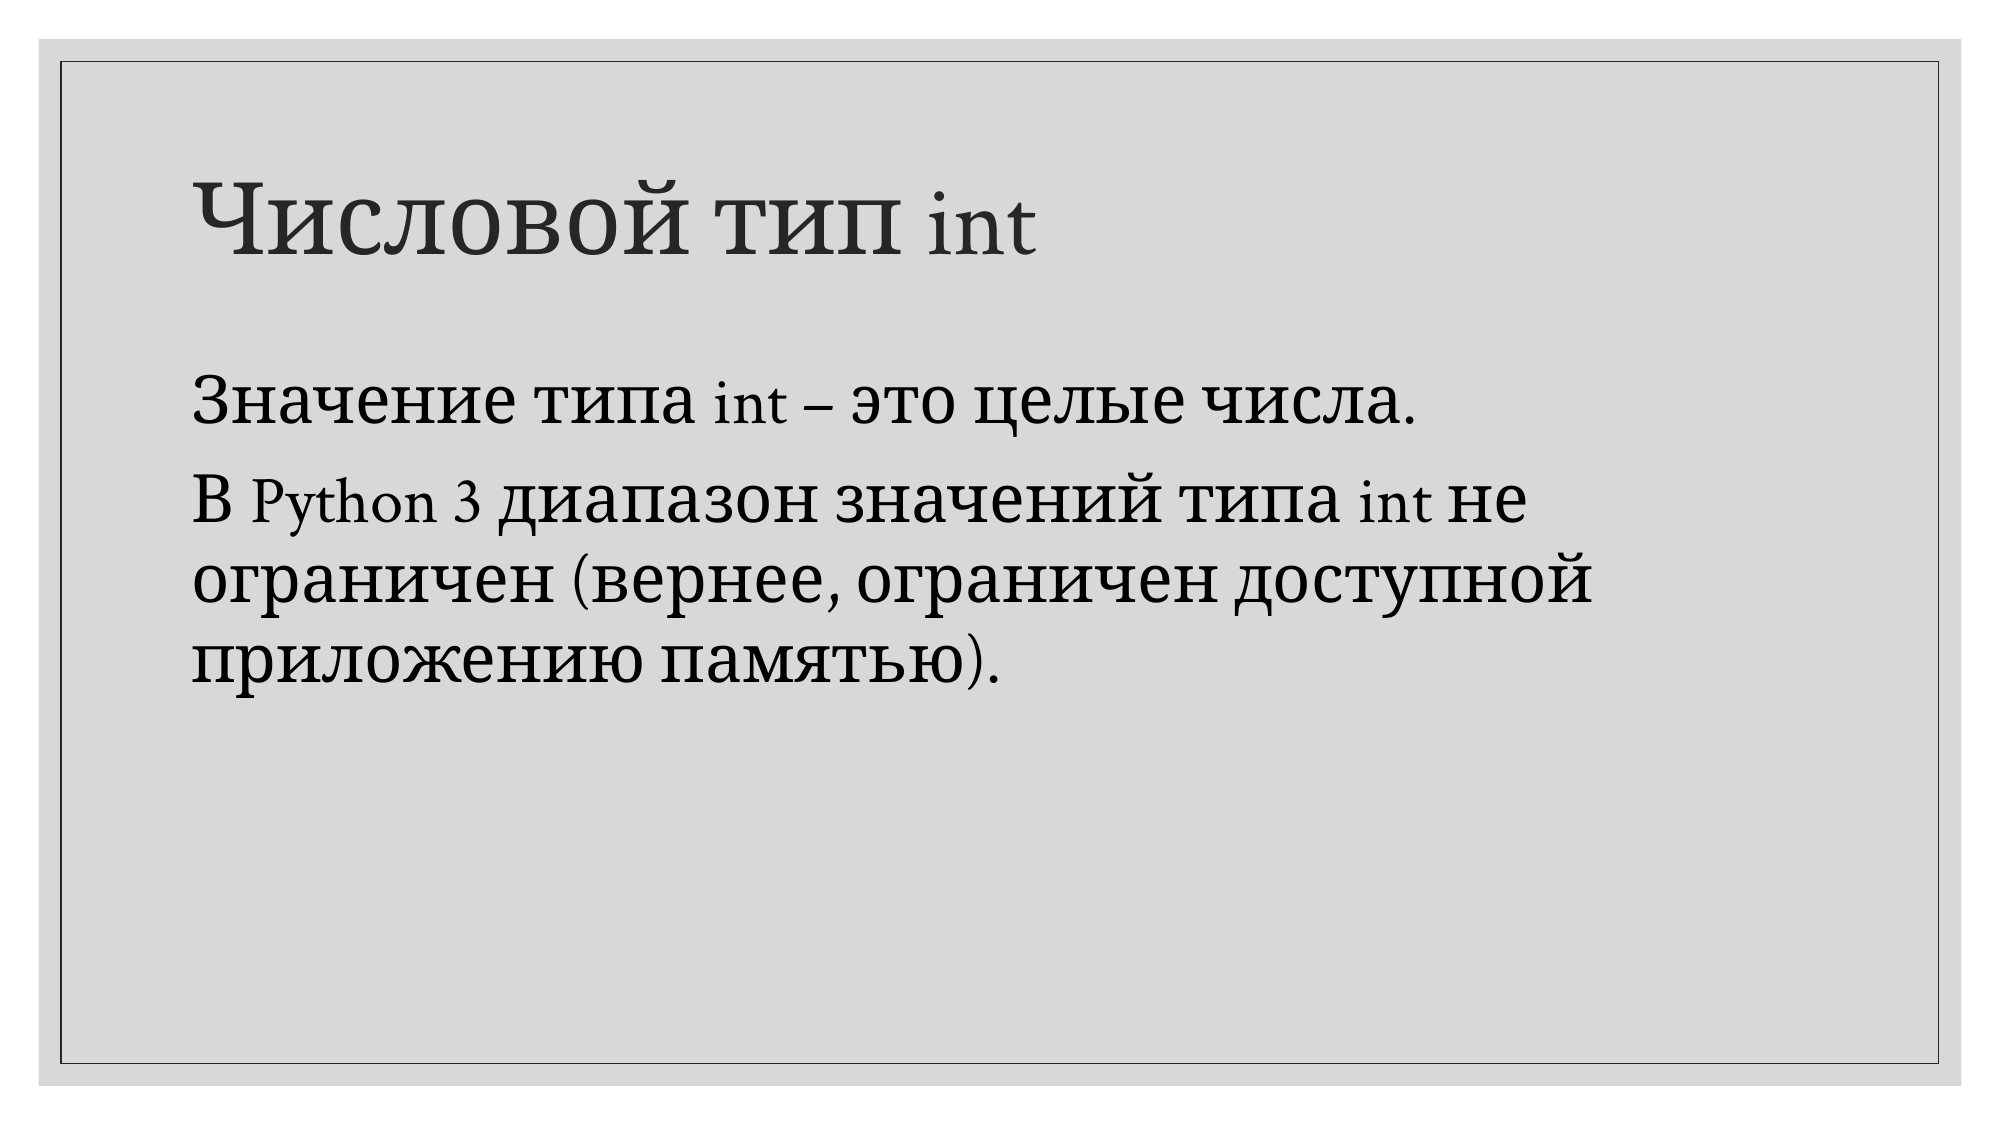

Числовой тип int
Значение типа int – это целые числа.
В Python 3 диапазон значений типа int не ограничен (вернее, ограничен доступной приложению памятью).